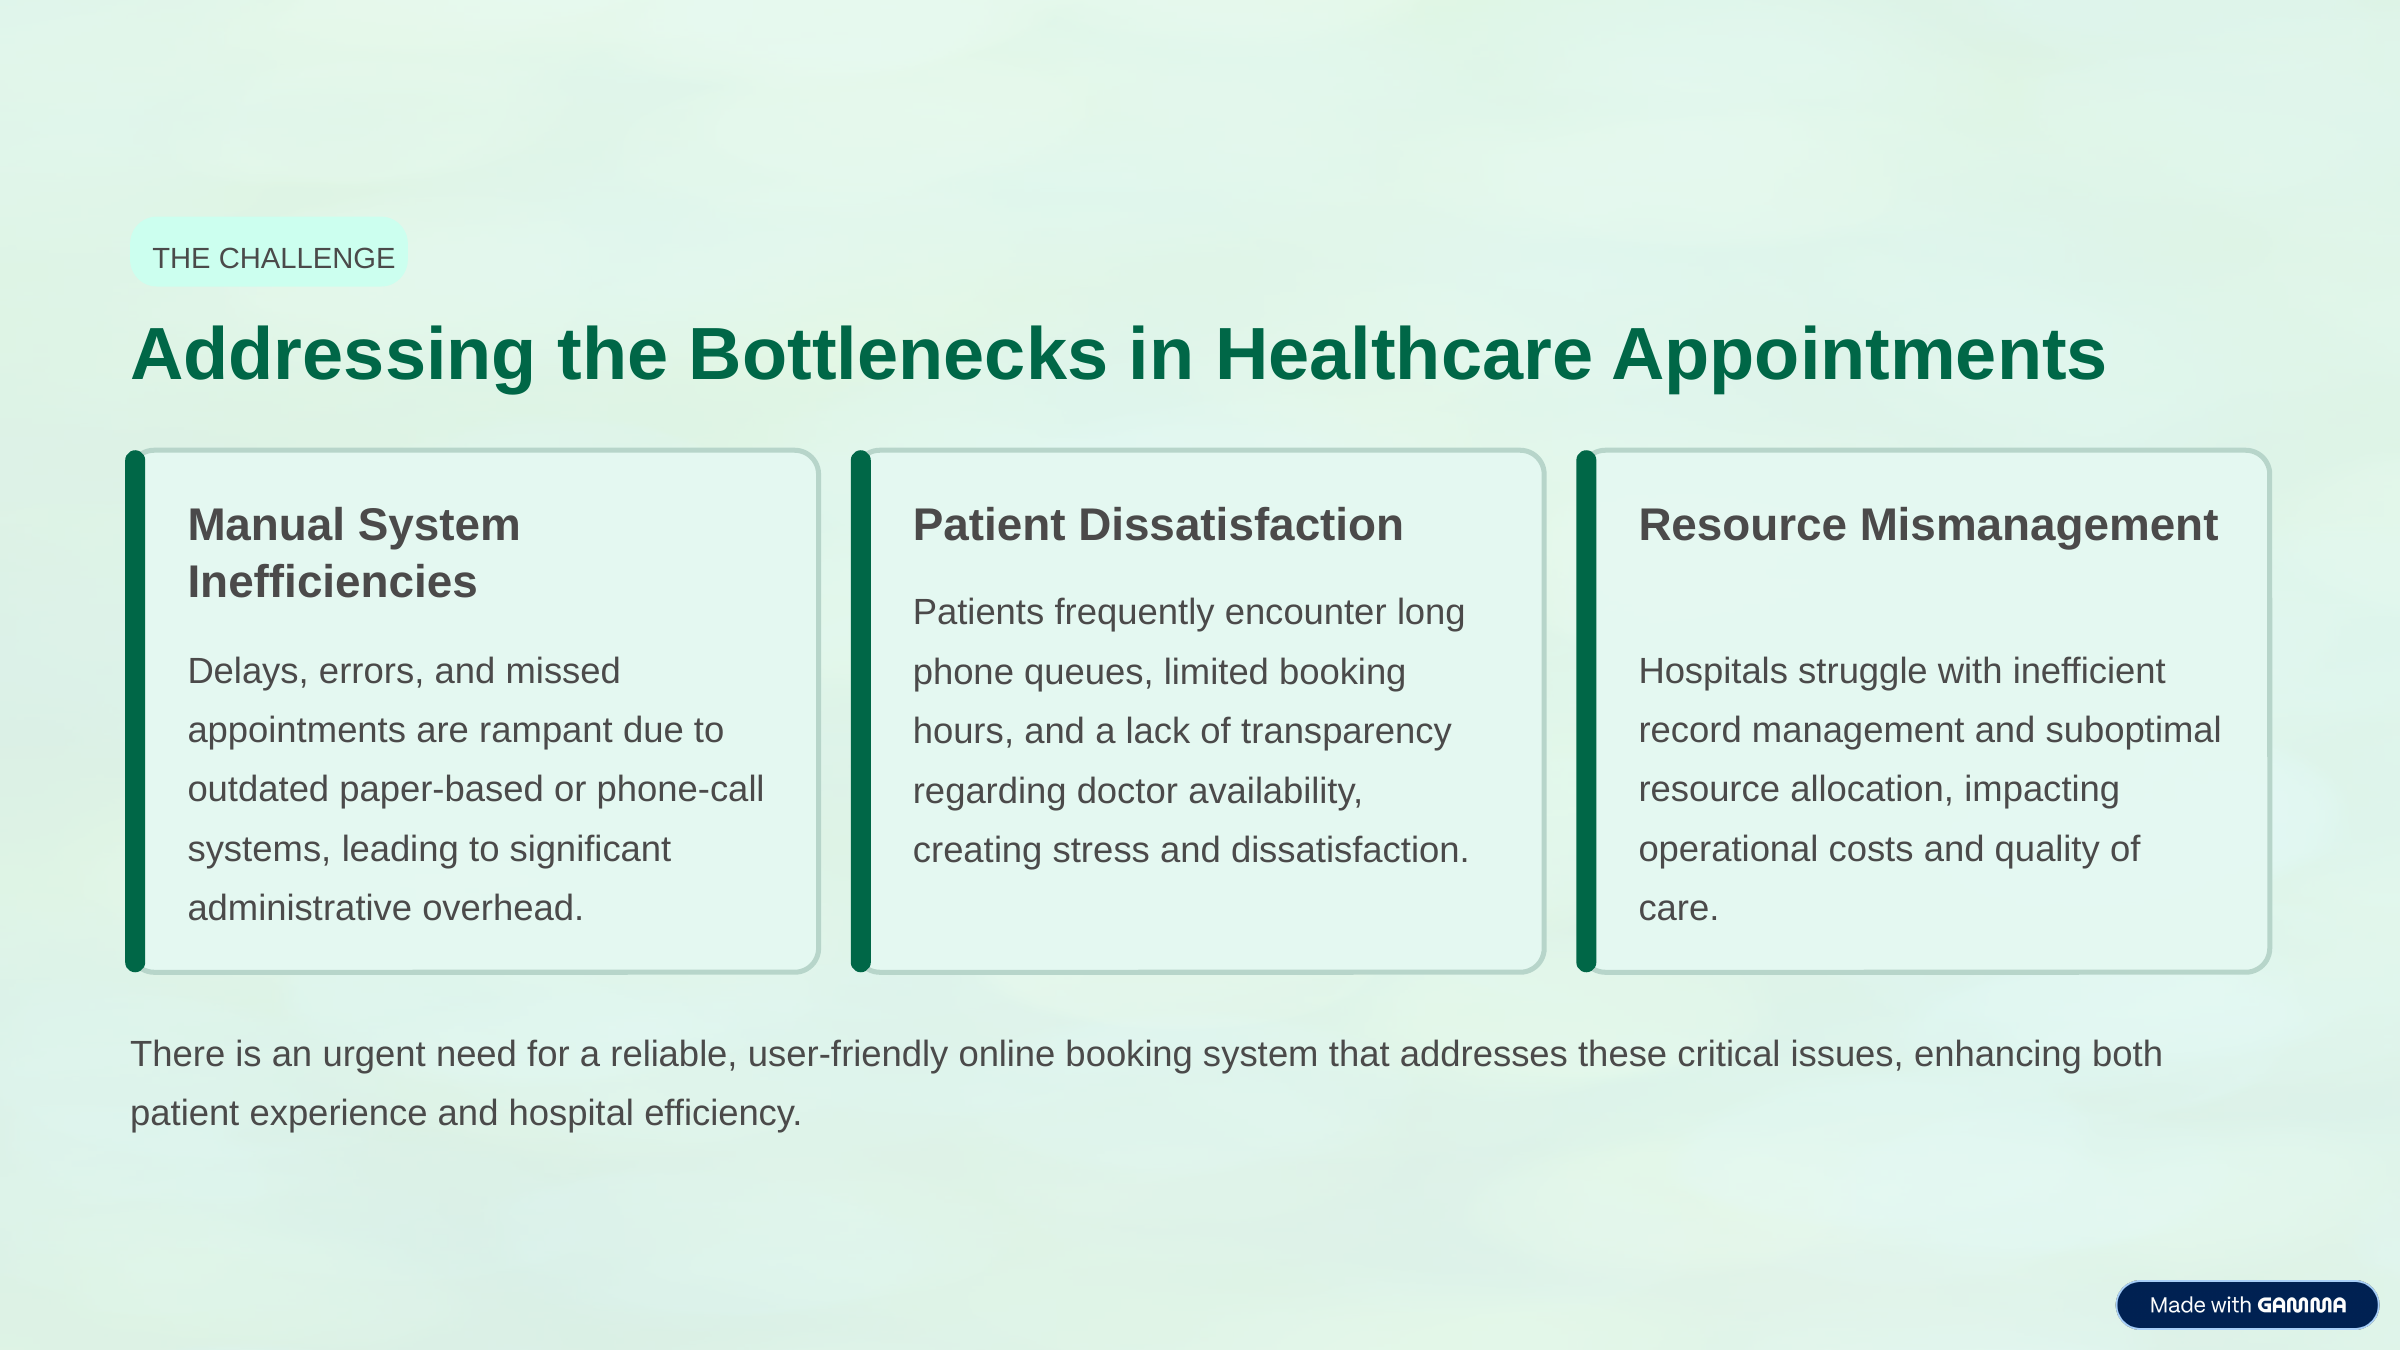

THE CHALLENGE
Addressing the Bottlenecks in Healthcare Appointments

Manual System Inefficiencies
Patient Dissatisfaction
Resource Mismanagement
Patients frequently encounter long phone queues, limited booking hours, and a lack of transparency regarding doctor availability, creating stress and dissatisfaction.
Delays, errors, and missed appointments are rampant due to outdated paper-based or phone-call systems, leading to significant administrative overhead.
Hospitals struggle with inefficient record management and suboptimal resource allocation, impacting operational costs and quality of care.
There is an urgent need for a reliable, user-friendly online booking system that addresses these critical issues, enhancing both patient experience and hospital efficiency.